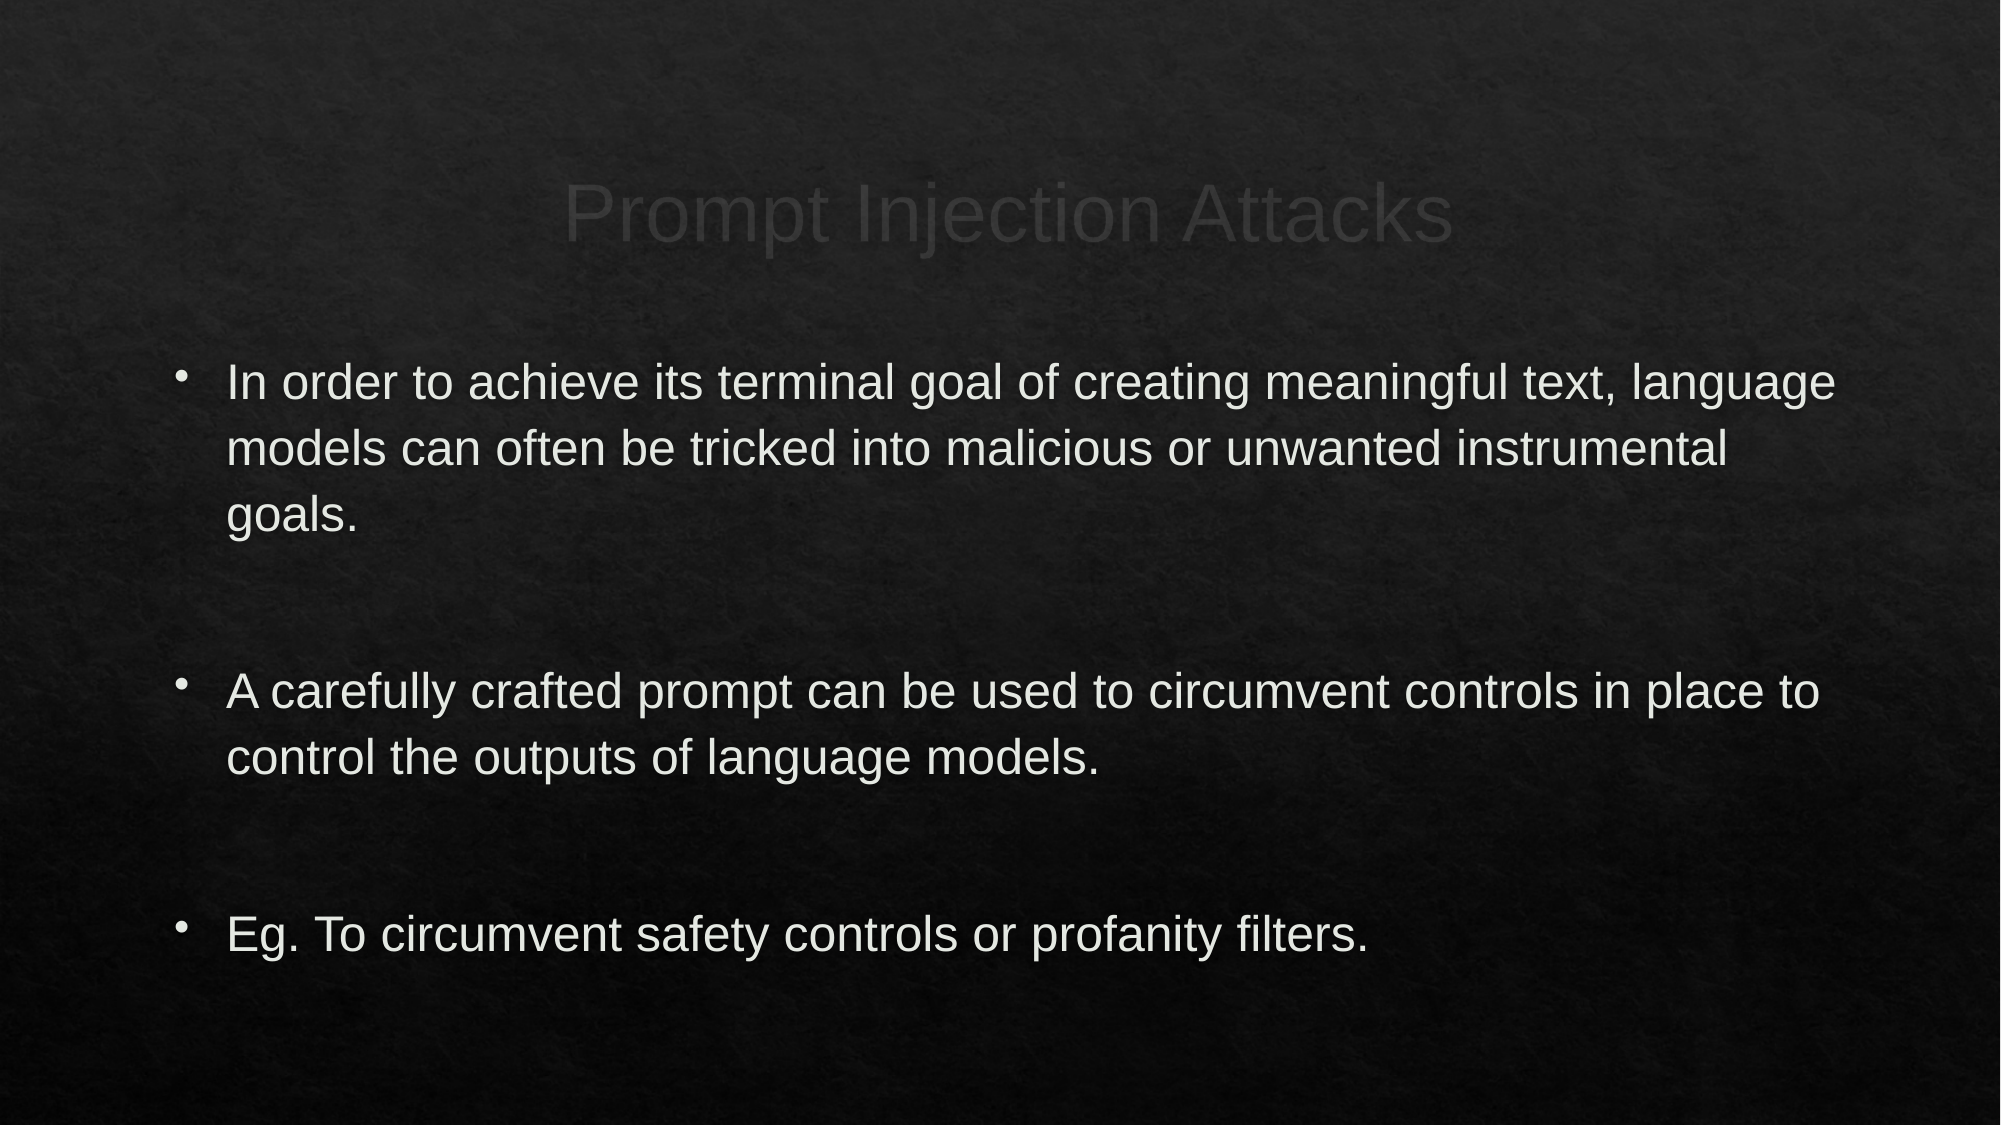

# Prompt Injection Attacks
In order to achieve its terminal goal of creating meaningful text, language models can often be tricked into malicious or unwanted instrumental goals.

A carefully crafted prompt can be used to circumvent controls in place to control the outputs of language models.

Eg. To circumvent safety controls or profanity filters.